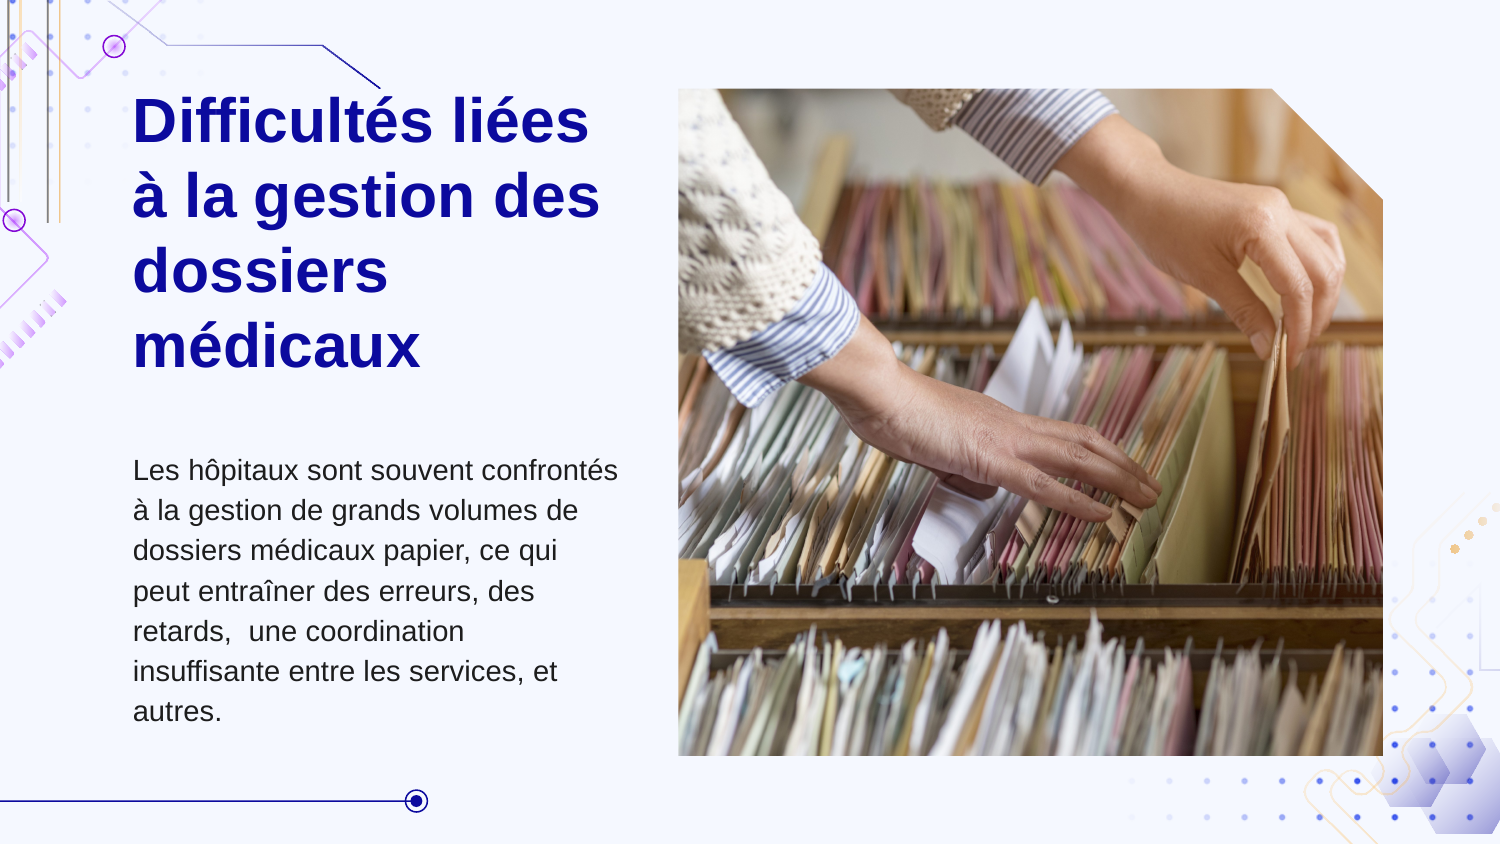

# Difficultés liées à la gestion des dossiers médicaux

Les hôpitaux sont souvent confrontés à la gestion de grands volumes de dossiers médicaux papier, ce qui peut entraîner des erreurs, des retards,  une coordination insuffisante entre les services, et autres.